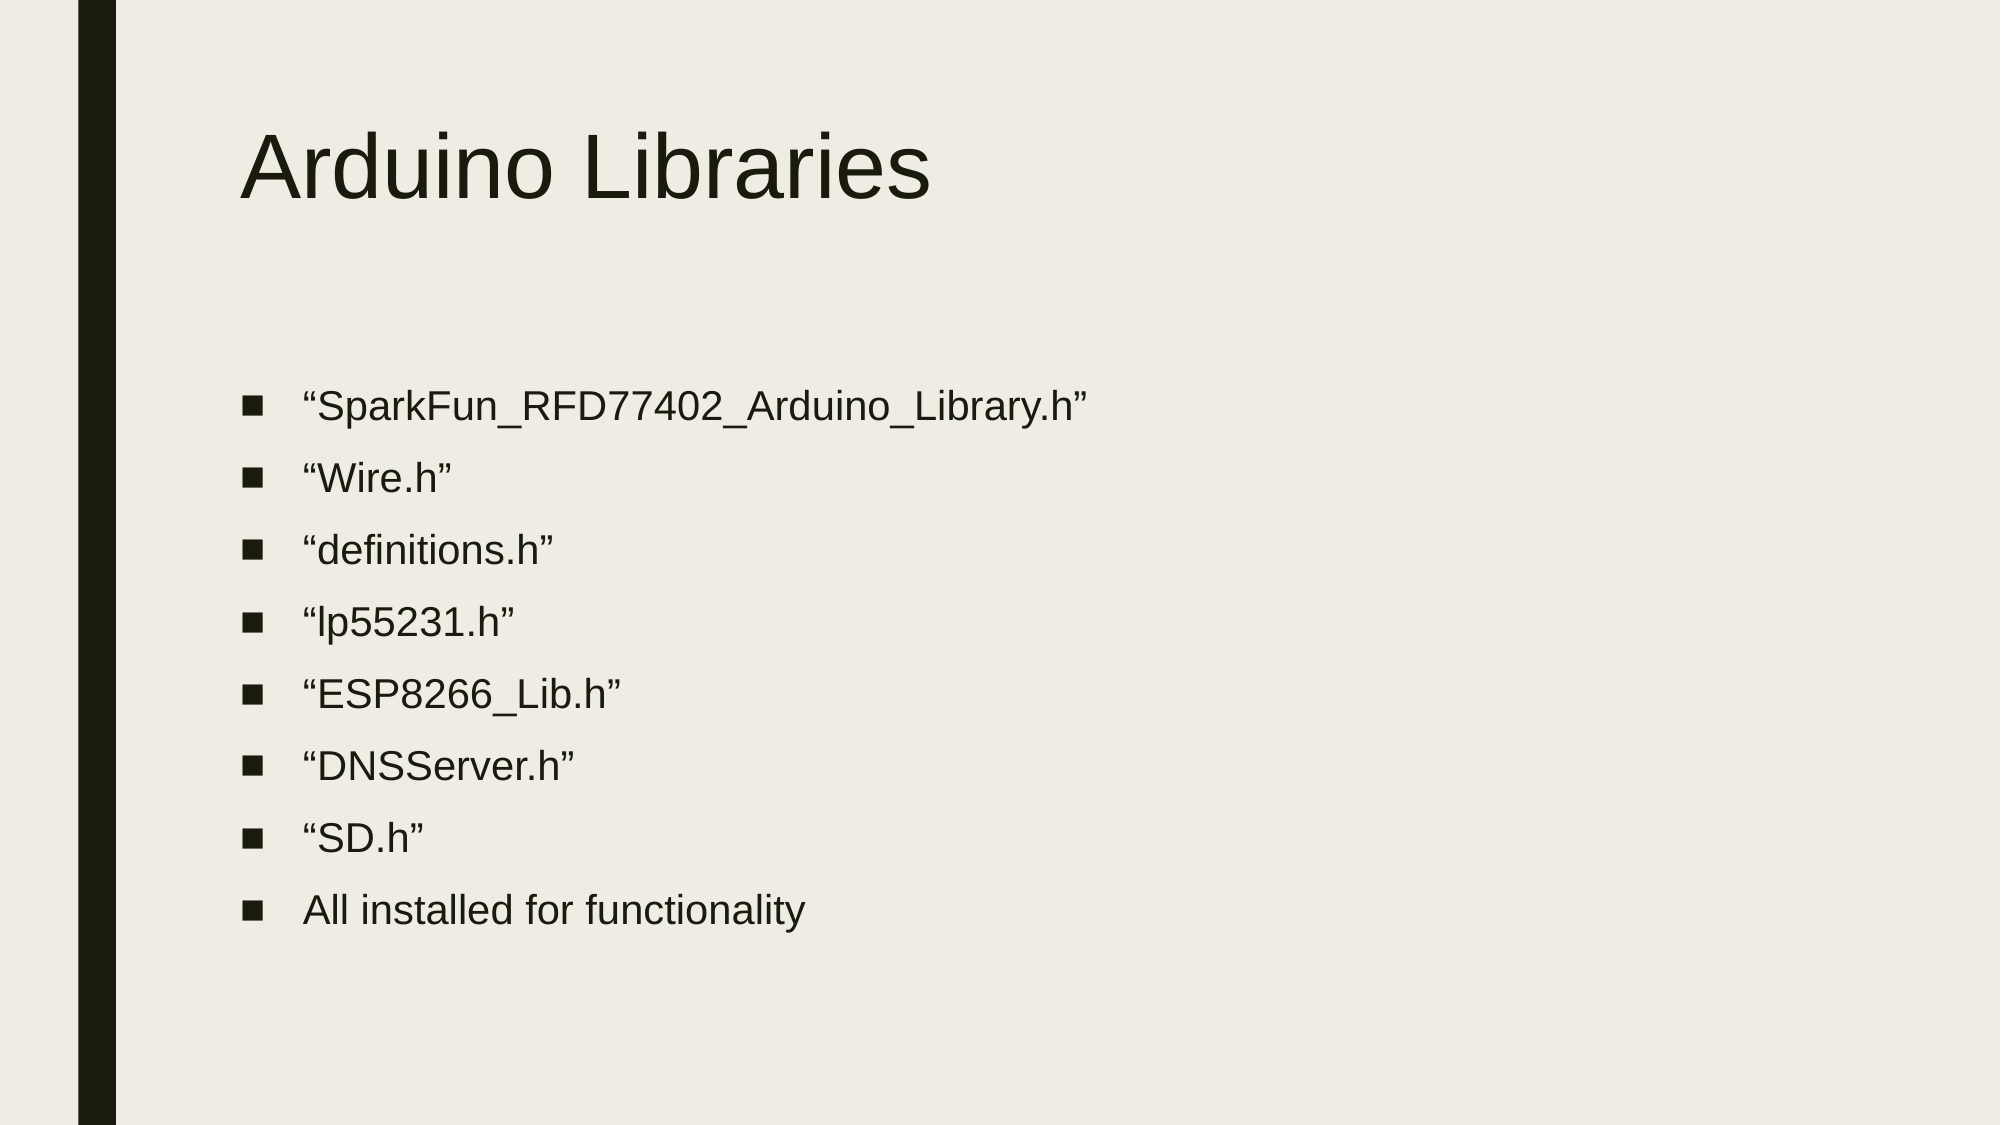

# Arduino Libraries
“SparkFun_RFD77402_Arduino_Library.h”
“Wire.h”
“definitions.h”
“lp55231.h”
“ESP8266_Lib.h”
“DNSServer.h”
“SD.h”
All installed for functionality